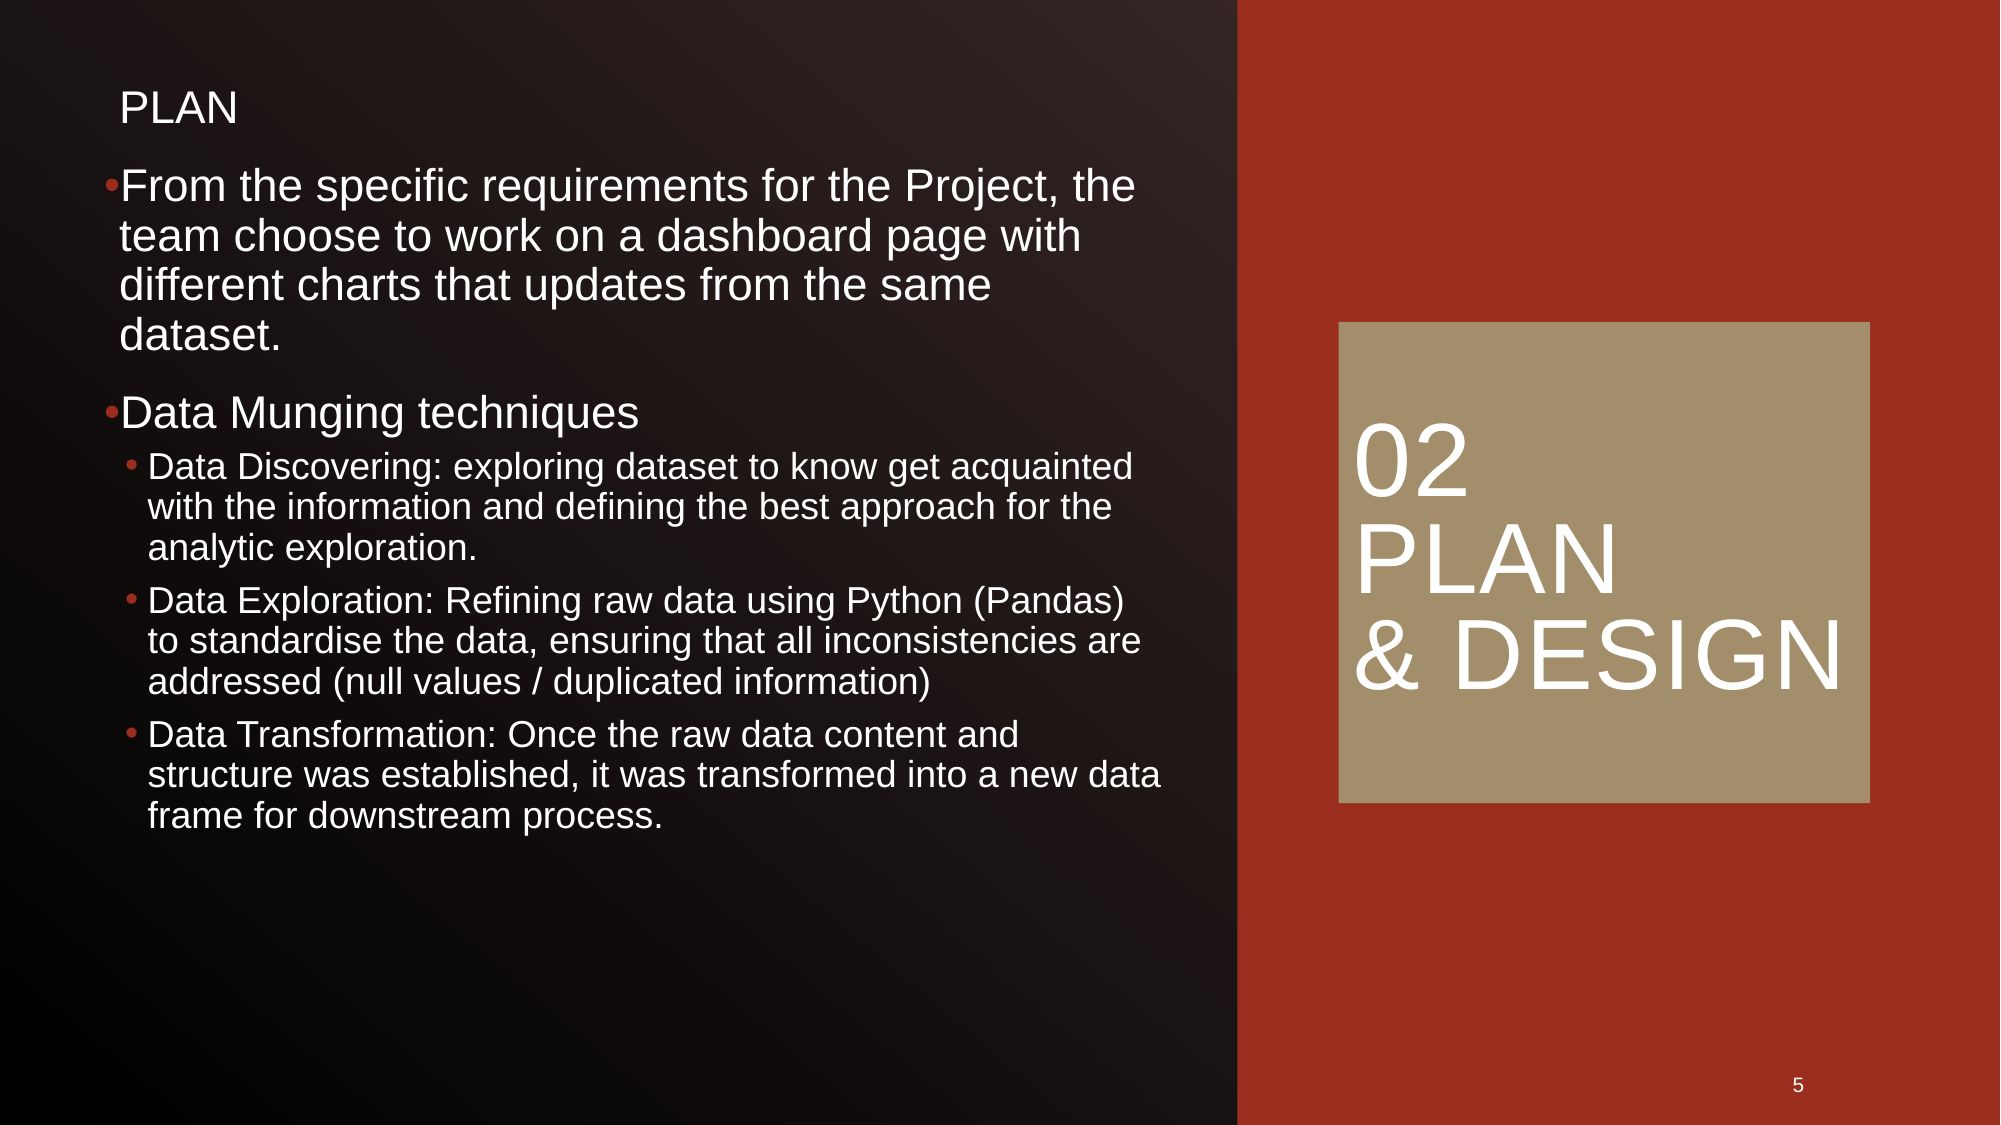

PLAN
From the specific requirements for the Project, the team choose to work on a dashboard page with different charts that updates from the same dataset.
Data Munging techniques
Data Discovering: exploring dataset to know get acquainted with the information and defining the best approach for the analytic exploration.
Data Exploration: Refining raw data using Python (Pandas) to standardise the data, ensuring that all inconsistencies are addressed (null values / duplicated information)
Data Transformation: Once the raw data content and structure was established, it was transformed into a new data frame for downstream process.

# 02 Plan & design
5